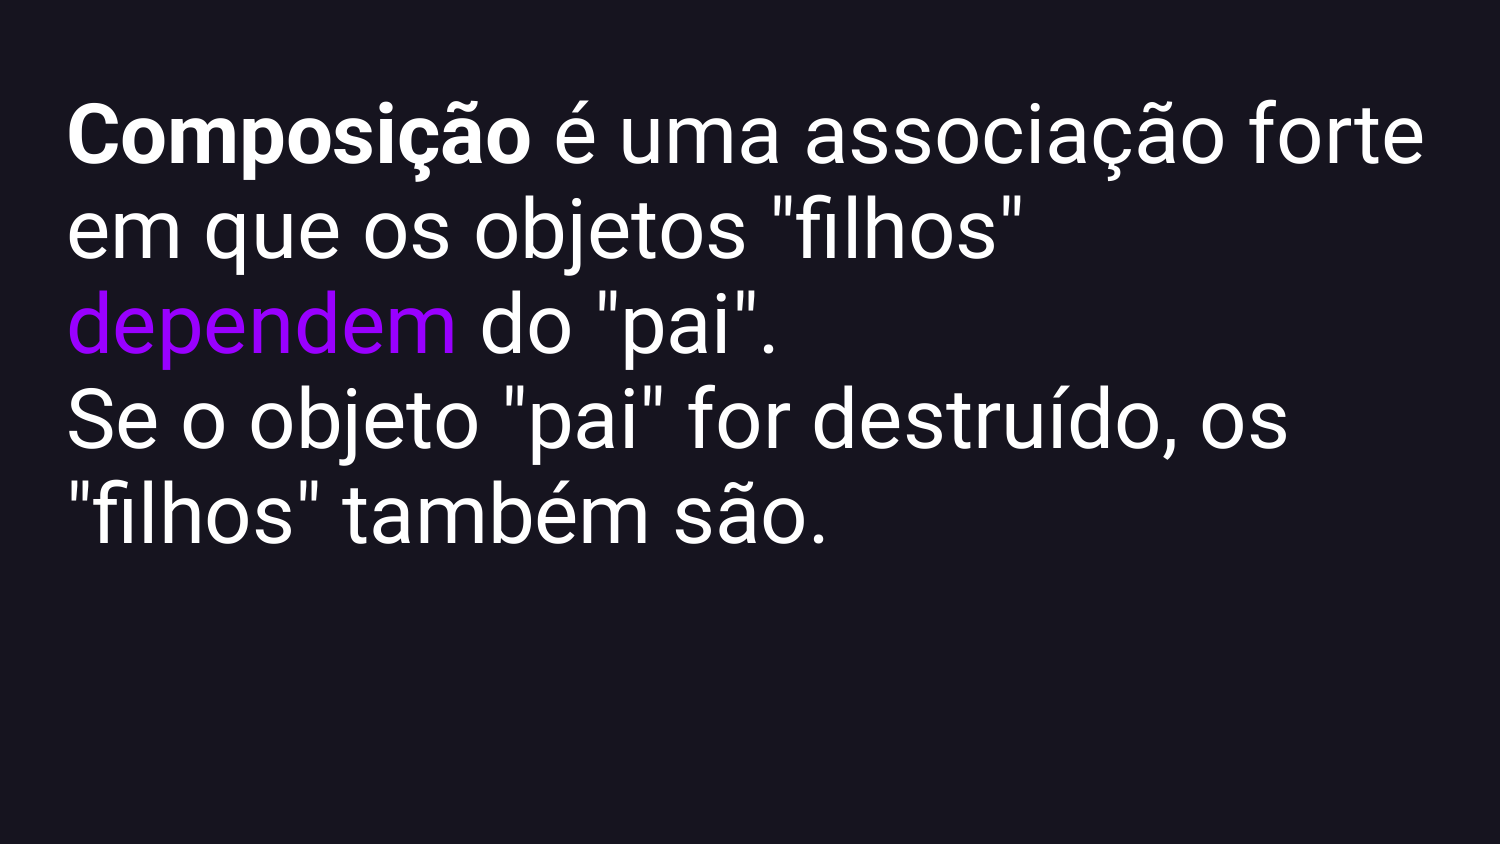

Composição é uma associação forte em que os objetos "filhos" dependem do "pai".
Se o objeto "pai" for destruído, os "filhos" também são.